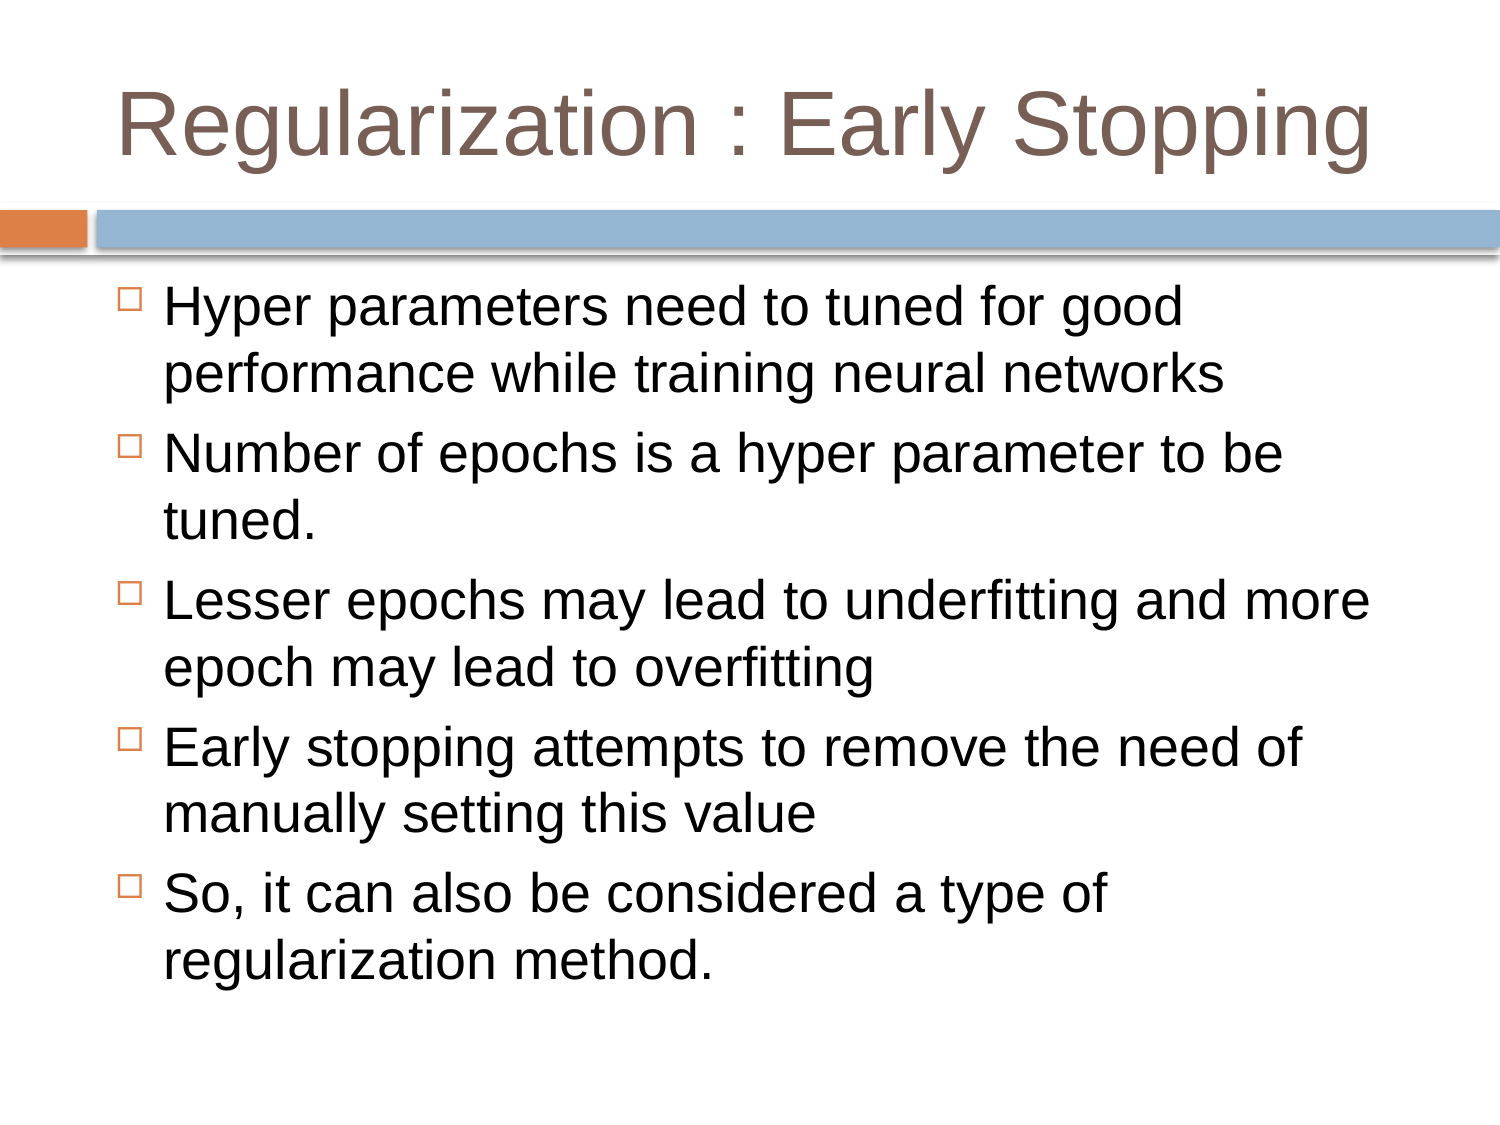

# Regularization : Early Stopping
Hyper parameters need to tuned for good  performance while training neural networks
Number of epochs is a hyper parameter to be tuned.
Lesser epochs may lead to underfitting and more epoch may lead to overfitting
Early stopping attempts to remove the need of manually setting this value
So, it can also be considered a type of regularization method.